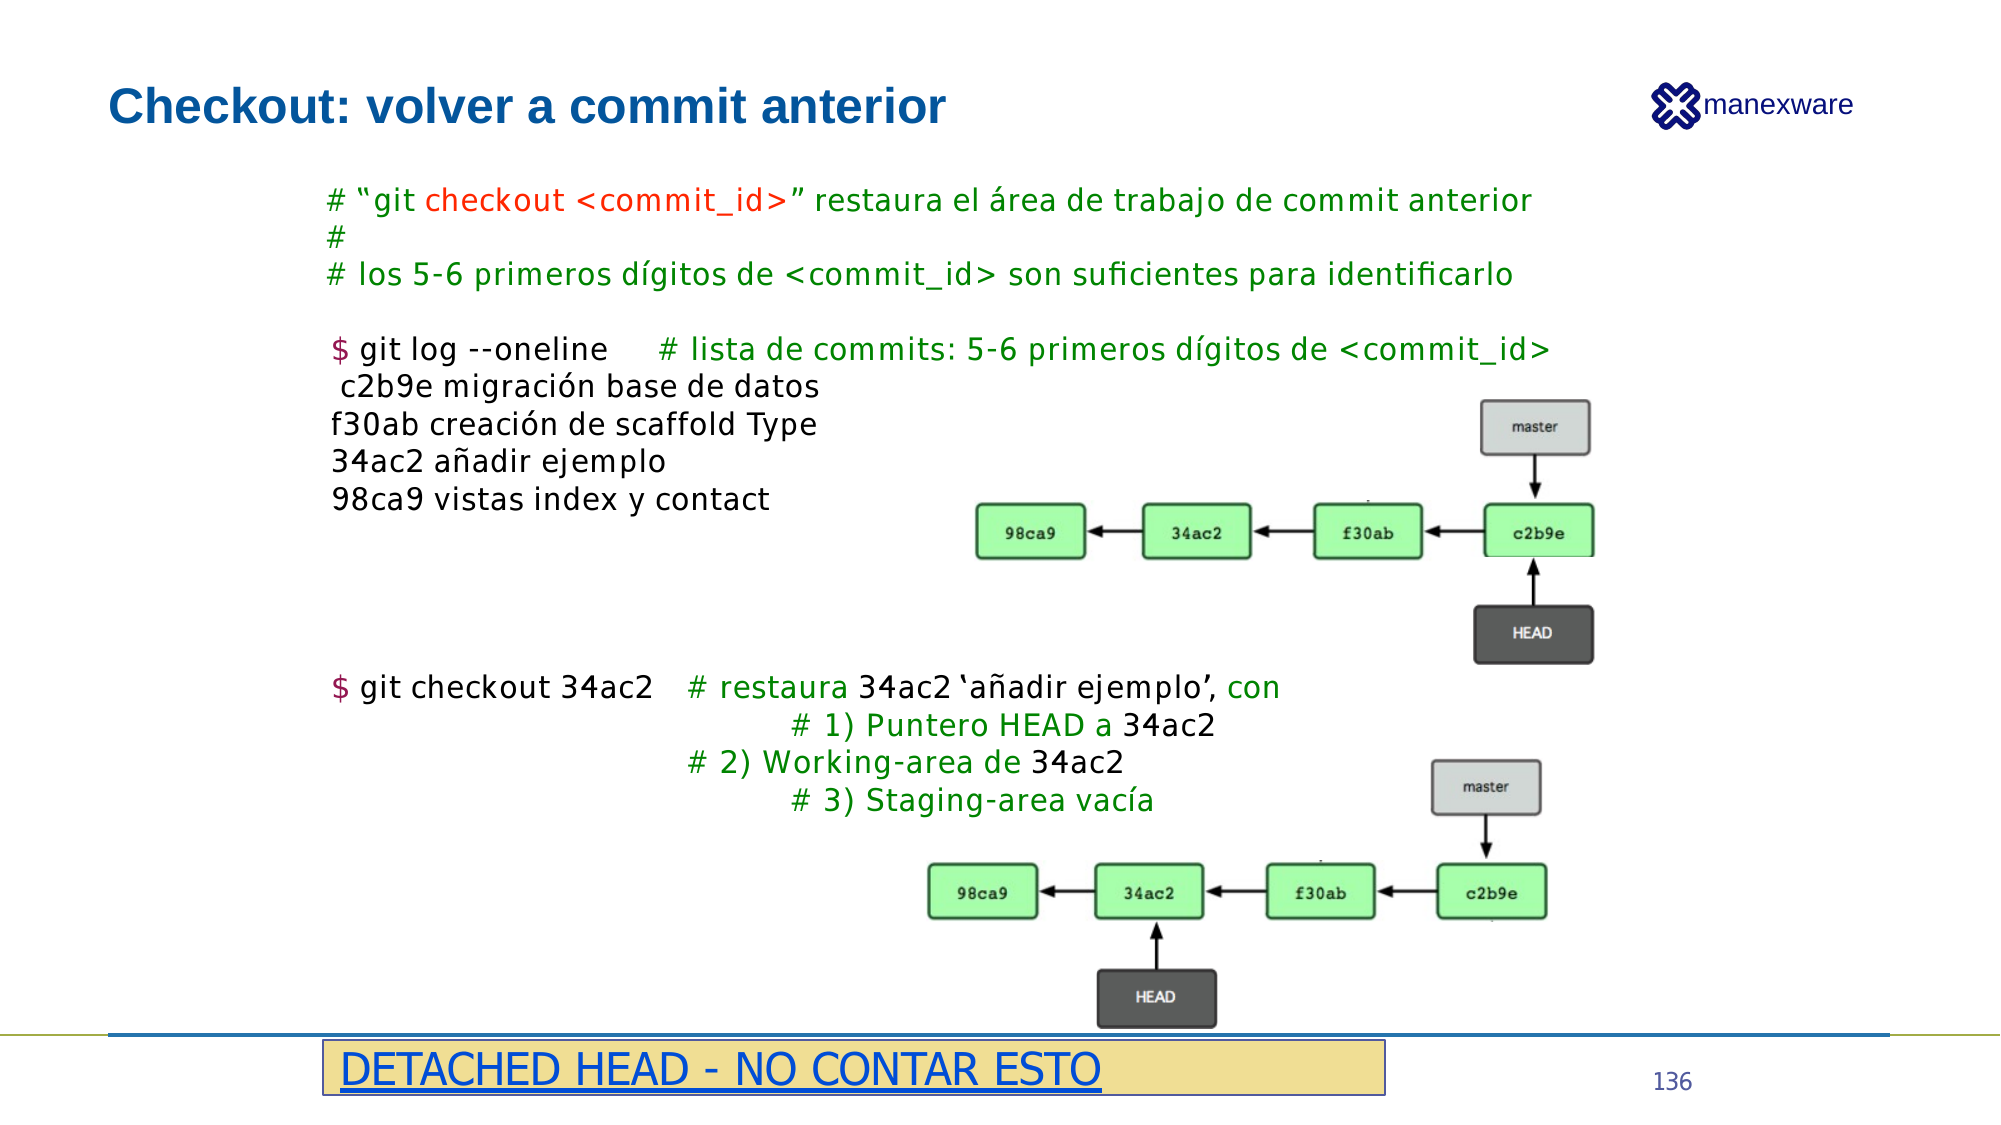

# Checkout: volver a commit anterior
# “git checkout <commit_id>” restaura el área de trabajo de commit anterior  #
# los 5-6 primeros dígitos de <commit_id> son suficientes para identificarlo

$ git log --oneline	# lista de commits: 5-6 primeros dígitos de <commit_id>  c2b9e migración base de datos
f30ab creación de scaffold Type  34ac2 añadir ejemplo
98ca9 vistas index y contact

$ git checkout 34ac2
# restaura 34ac2 ‘añadir ejemplo’, con  # 1) Puntero HEAD a 34ac2
# 2) Working-area de 34ac2
# 3) Staging-area vacía
DETACHED HEAD - NO CONTAR ESTO
136